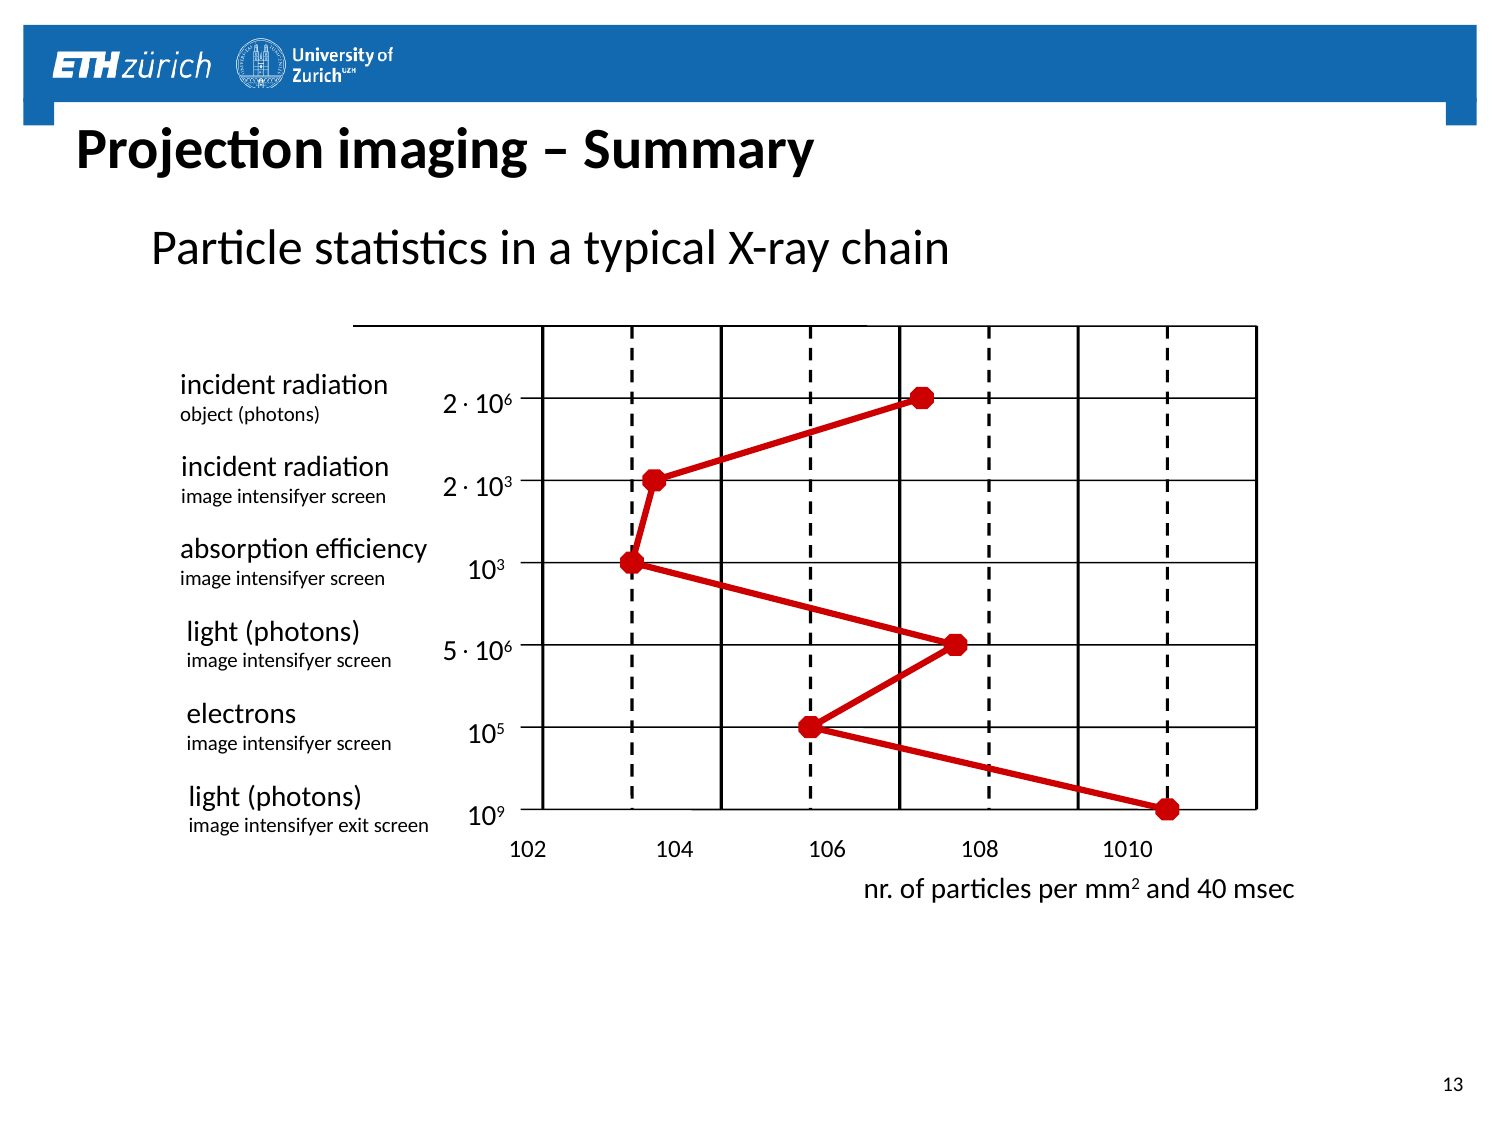

# Projection imaging – Summary
Particle statistics in a typical X-ray chain

incident radiation
object (photons)
2⋅106

incident radiation
image intensifyer screen
2⋅103

absorption efficiency
image intensifyer screen
   103

light (photons)
image intensifyer screen
5⋅106

electrons
image intensifyer screen
   105

light (photons)
image intensifyer exit screen
   109

  102                   104                    106                    108                  1010
nr. of particles per mm2 and 40 msec
13